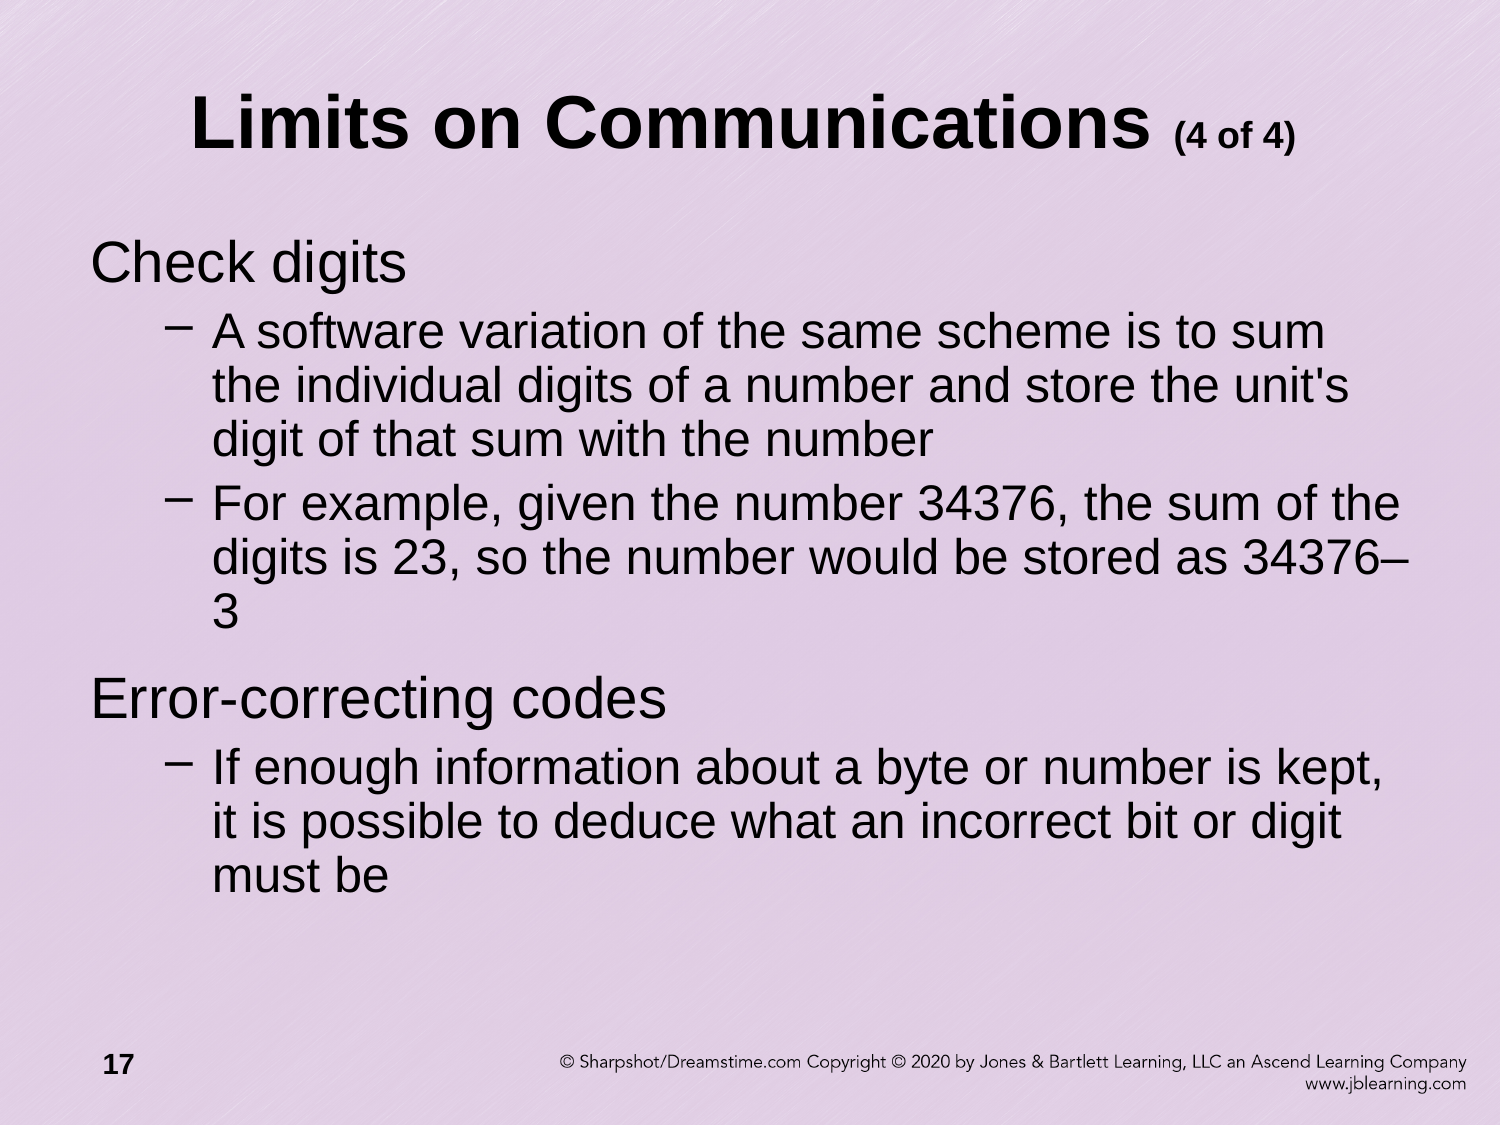

# Limits on Communications (4 of 4)
Check digits
A software variation of the same scheme is to sum the individual digits of a number and store the unit's digit of that sum with the number
For example, given the number 34376, the sum of the digits is 23, so the number would be stored as 34376–3
Error-correcting codes
If enough information about a byte or number is kept, it is possible to deduce what an incorrect bit or digit must be
17